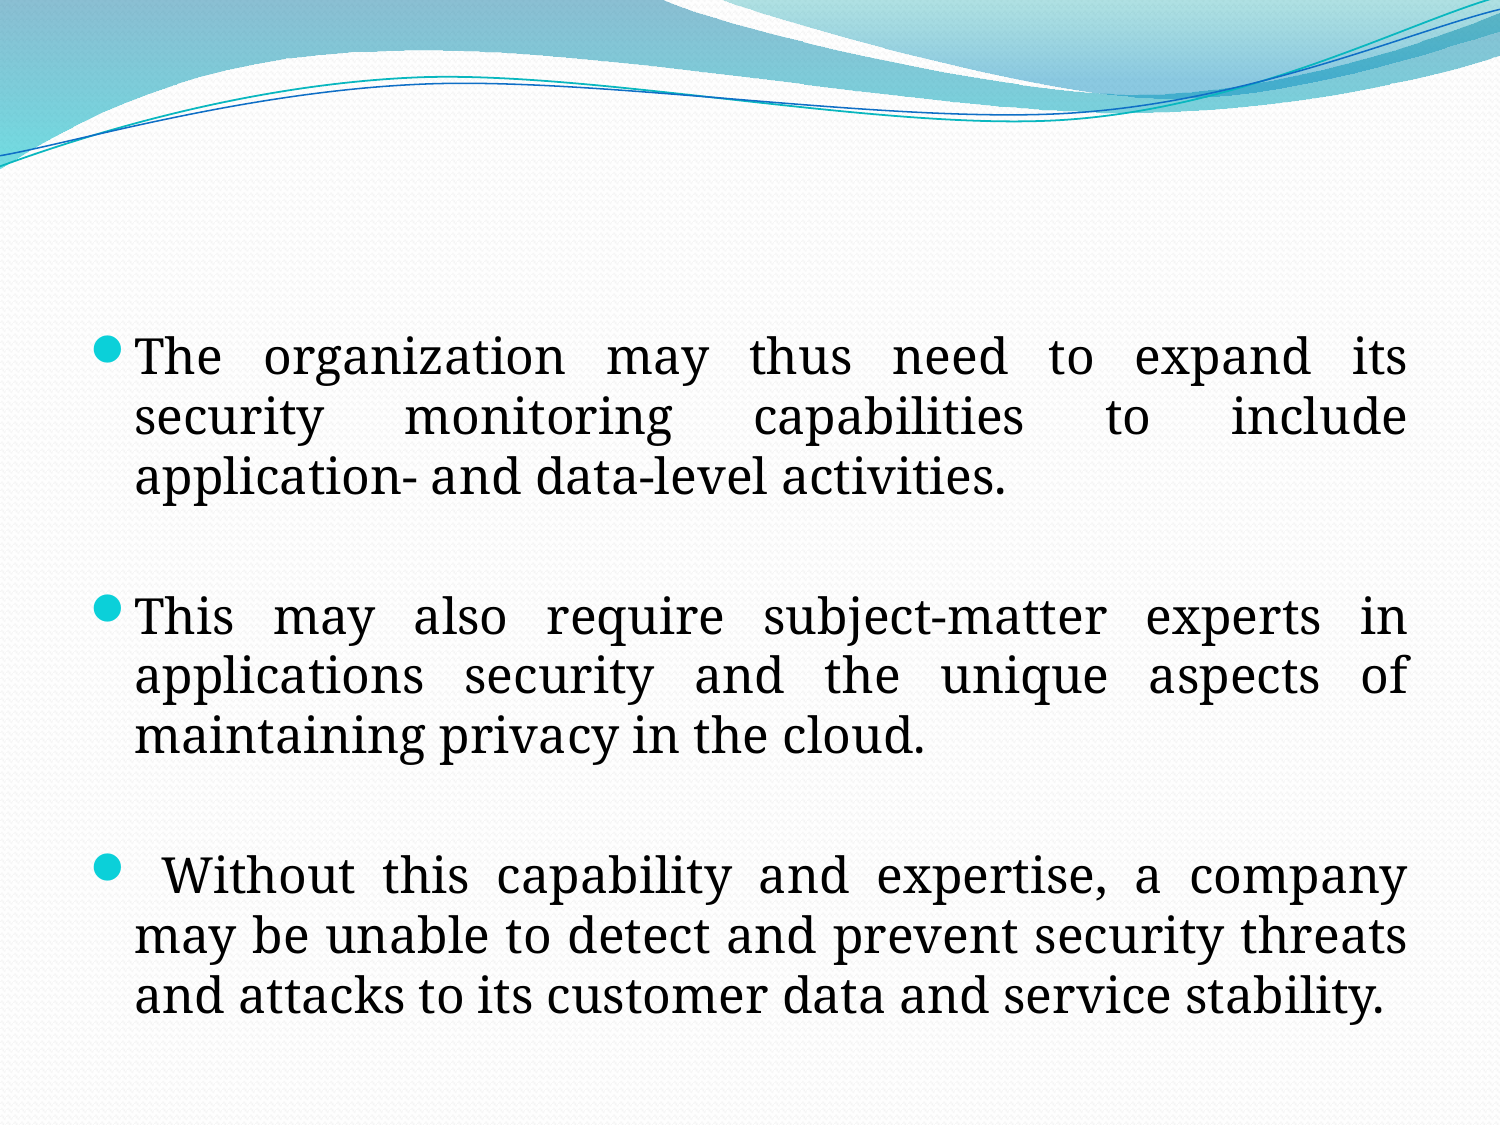

#
The organization may thus need to expand its security monitoring capabilities to include application- and data-level activities.

This may also require subject-matter experts in applications security and the unique aspects of maintaining privacy in the cloud.

 Without this capability and expertise, a company may be unable to detect and prevent security threats and attacks to its customer data and service stability.